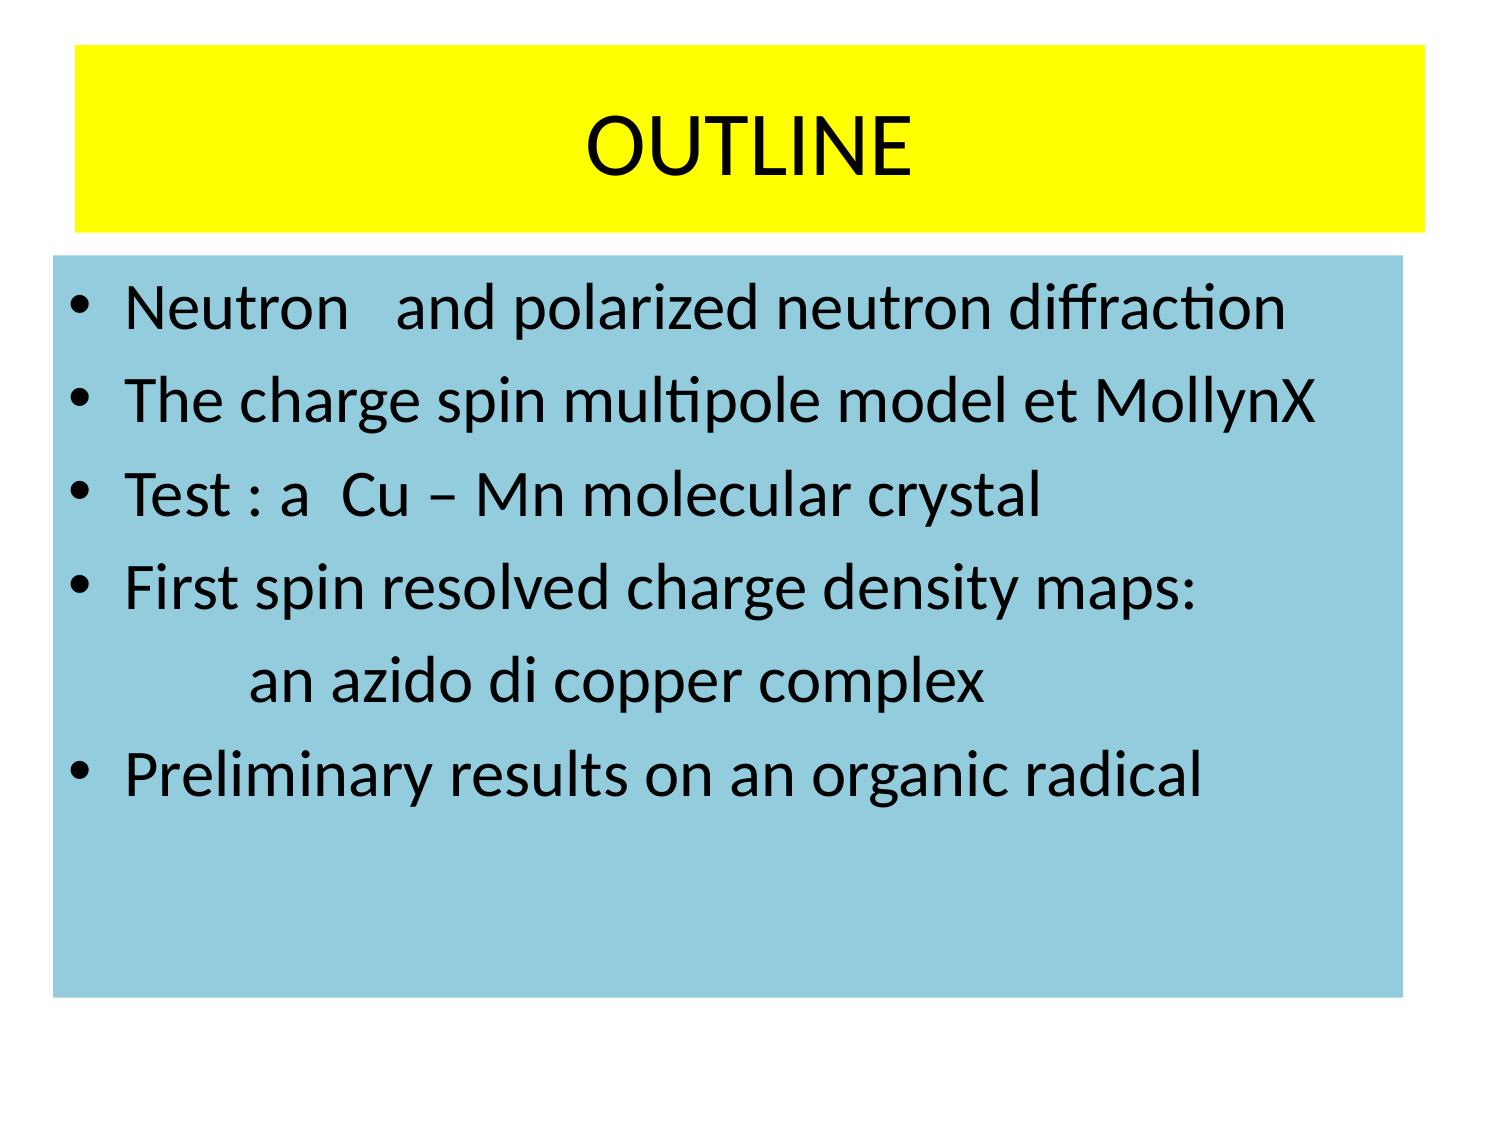

# OUTLINE
Neutron   and polarized neutron diffraction
The charge spin multipole model et MollynX
Test : a  Cu – Mn molecular crystal
First spin resolved charge density maps:
            an azido di copper complex
Preliminary results on an organic radical